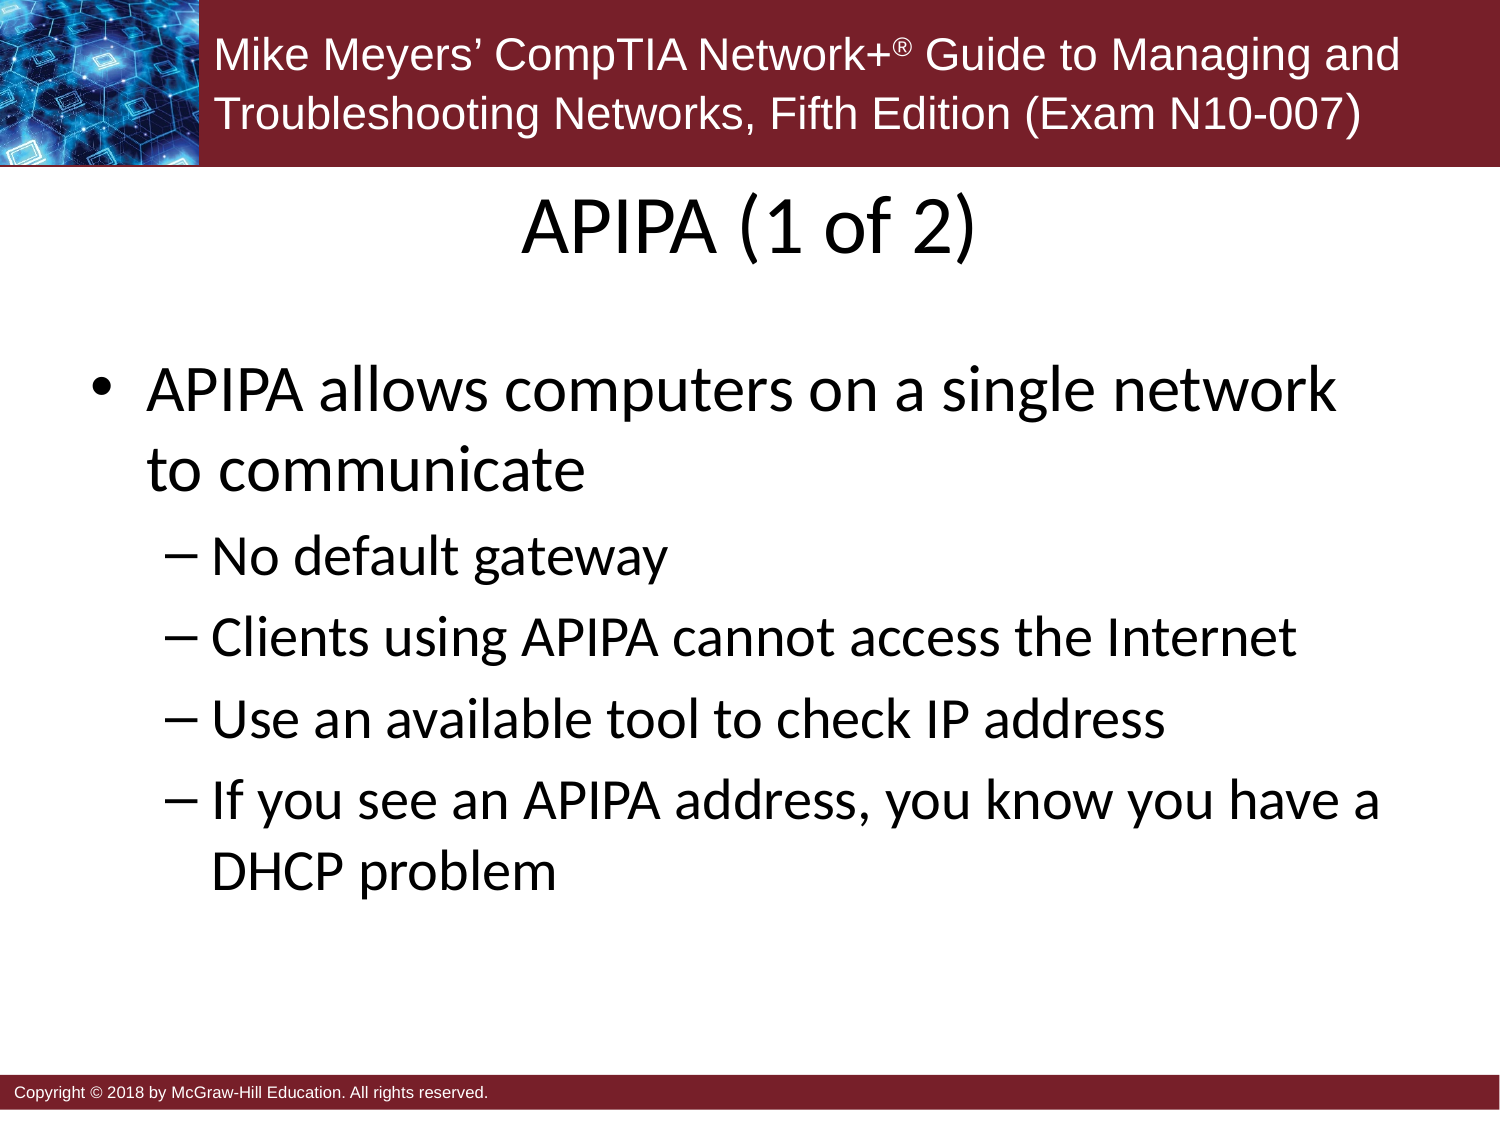

# APIPA (1 of 2)
APIPA allows computers on a single network to communicate
No default gateway
Clients using APIPA cannot access the Internet
Use an available tool to check IP address
If you see an APIPA address, you know you have a DHCP problem